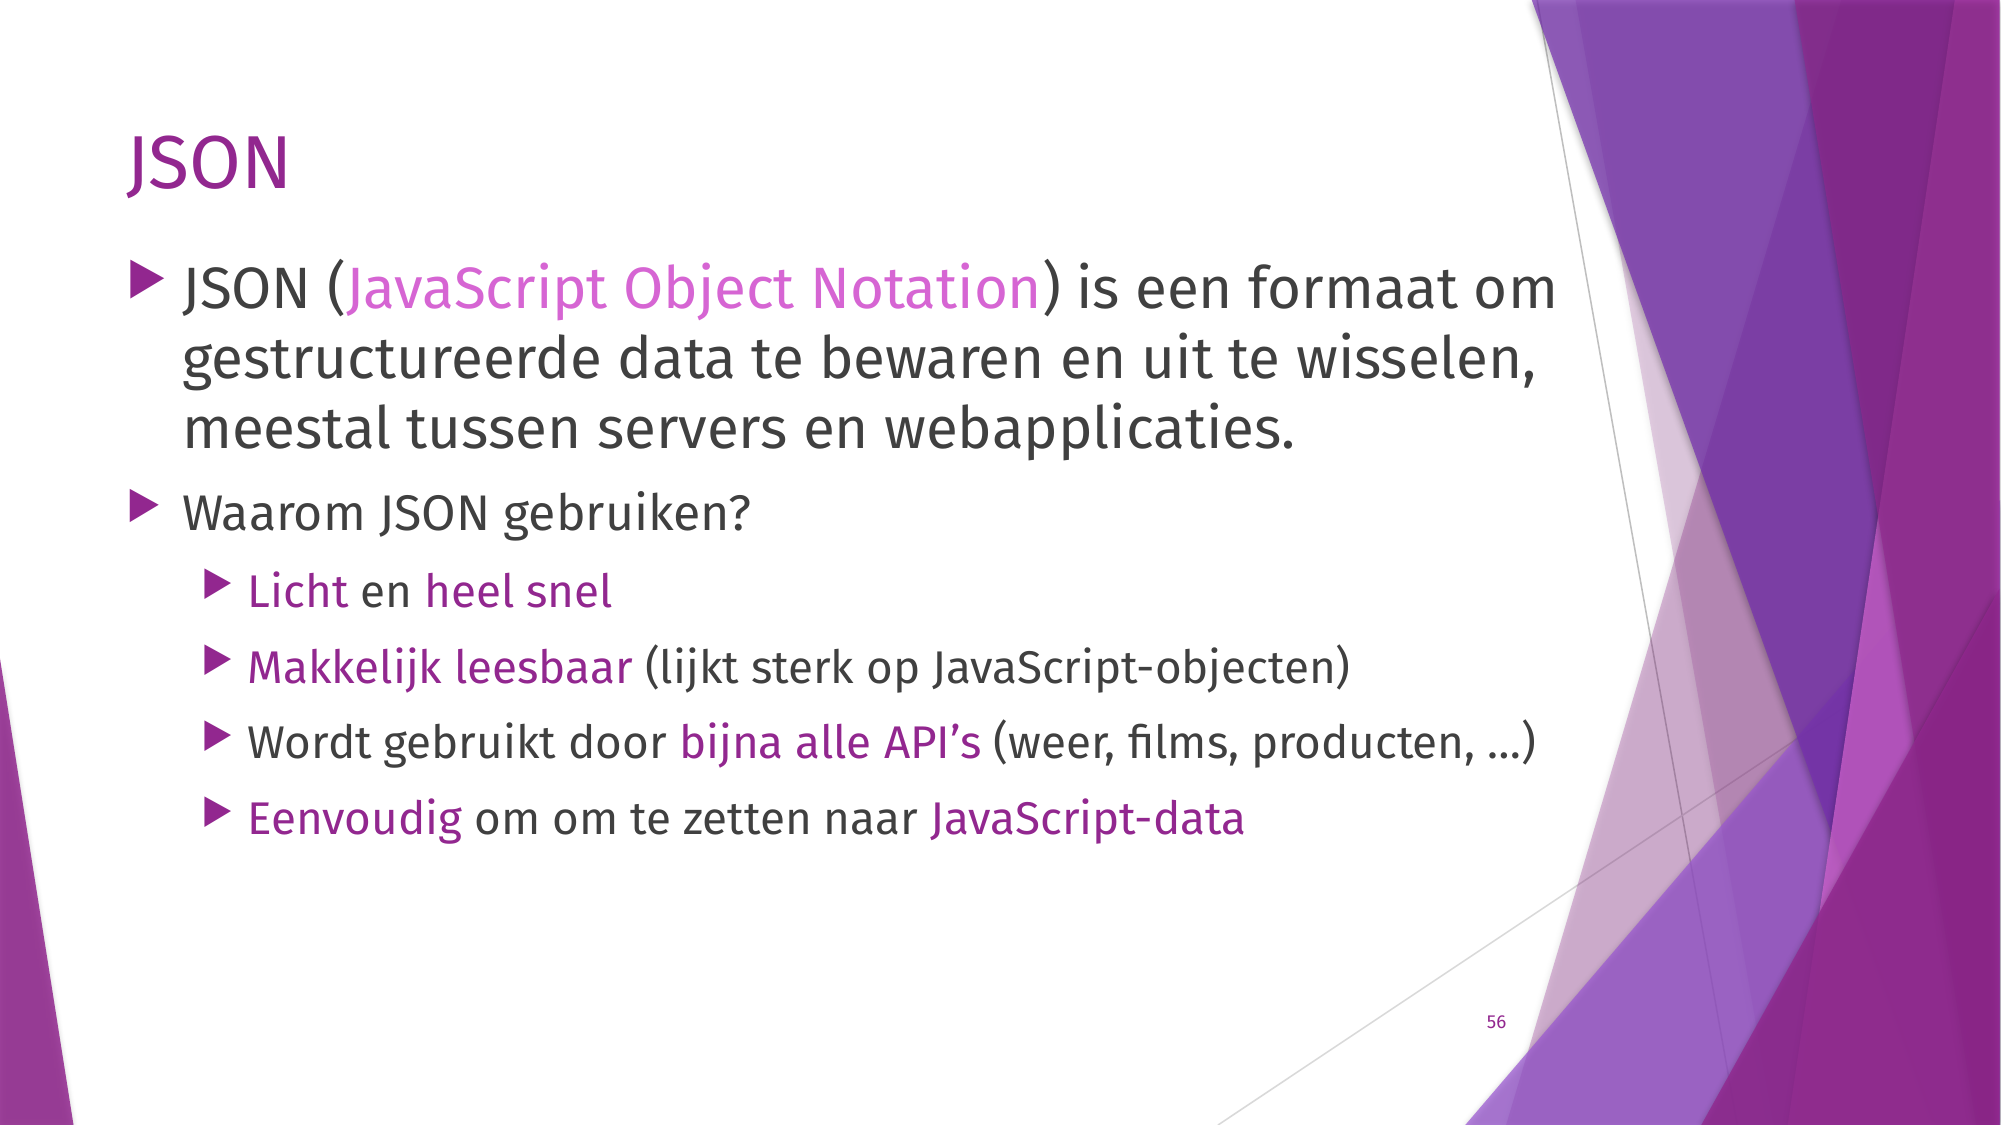

# JSON
JSON (JavaScript Object Notation) is een formaat om gestructureerde data te bewaren en uit te wisselen, meestal tussen servers en webapplicaties.
Waarom JSON gebruiken?
Licht en heel snel
Makkelijk leesbaar (lijkt sterk op JavaScript-objecten)
Wordt gebruikt door bijna alle API’s (weer, films, producten, …)
Eenvoudig om om te zetten naar JavaScript-data

56